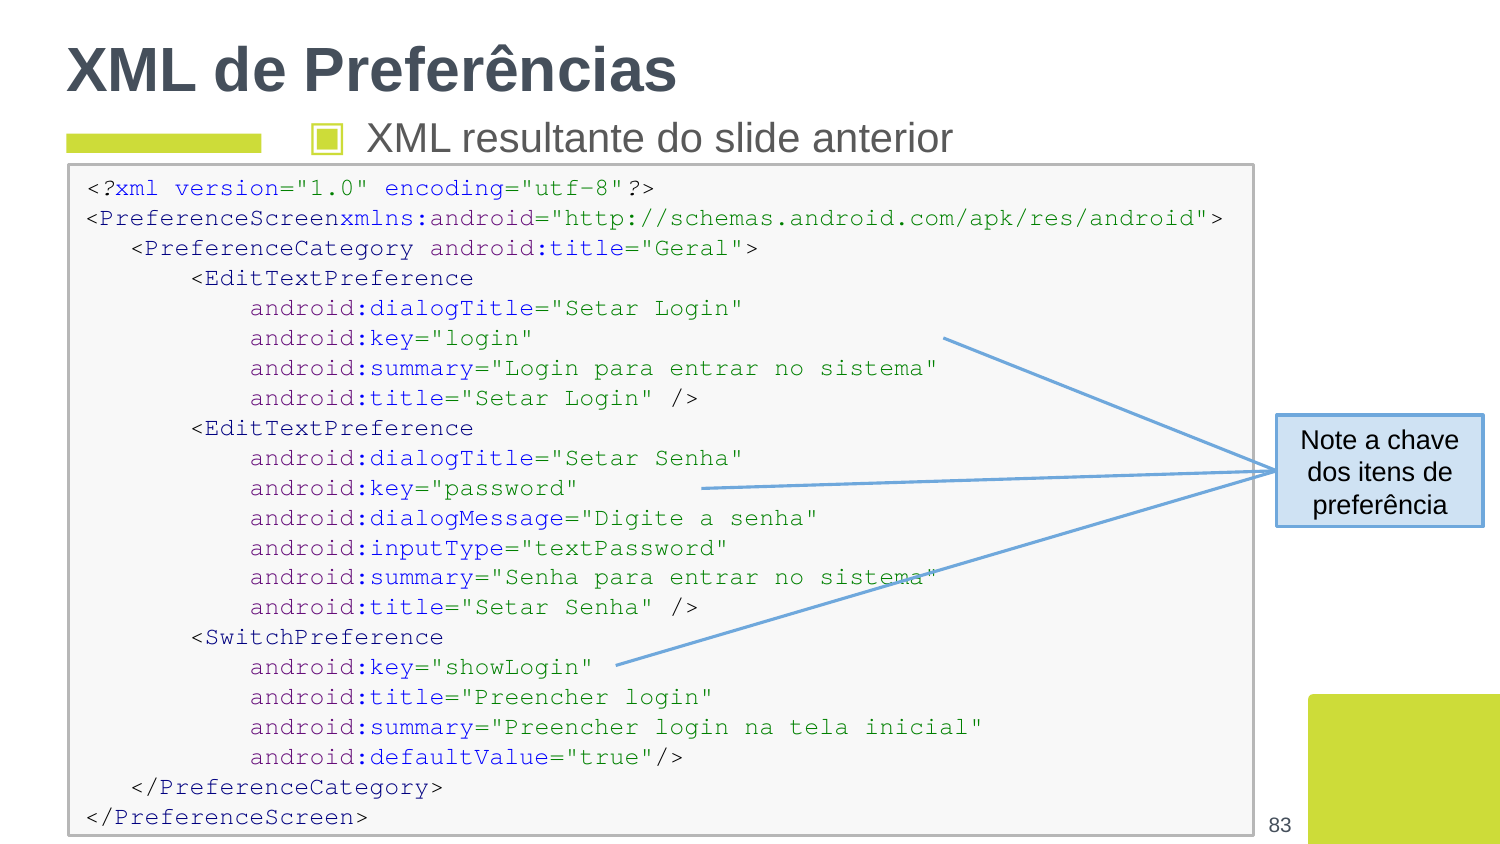

# XML de Preferências
XML resultante do slide anterior
<?xml version="1.0" encoding="utf-8"?>
<PreferenceScreenxmlns:android="http://schemas.android.com/apk/res/android">
   <PreferenceCategory android:title="Geral">
       <EditTextPreference
           android:dialogTitle="Setar Login"
           android:key="login"
           android:summary="Login para entrar no sistema"
           android:title="Setar Login" />
       <EditTextPreference
           android:dialogTitle="Setar Senha"
           android:key="password"
           android:dialogMessage="Digite a senha"
           android:inputType="textPassword"
           android:summary="Senha para entrar no sistema"
           android:title="Setar Senha" />
       <SwitchPreference
           android:key="showLogin"
           android:title="Preencher login"
           android:summary="Preencher login na tela inicial"
           android:defaultValue="true"/>
   </PreferenceCategory>
</PreferenceScreen>
Note a chave dos itens de preferência
83